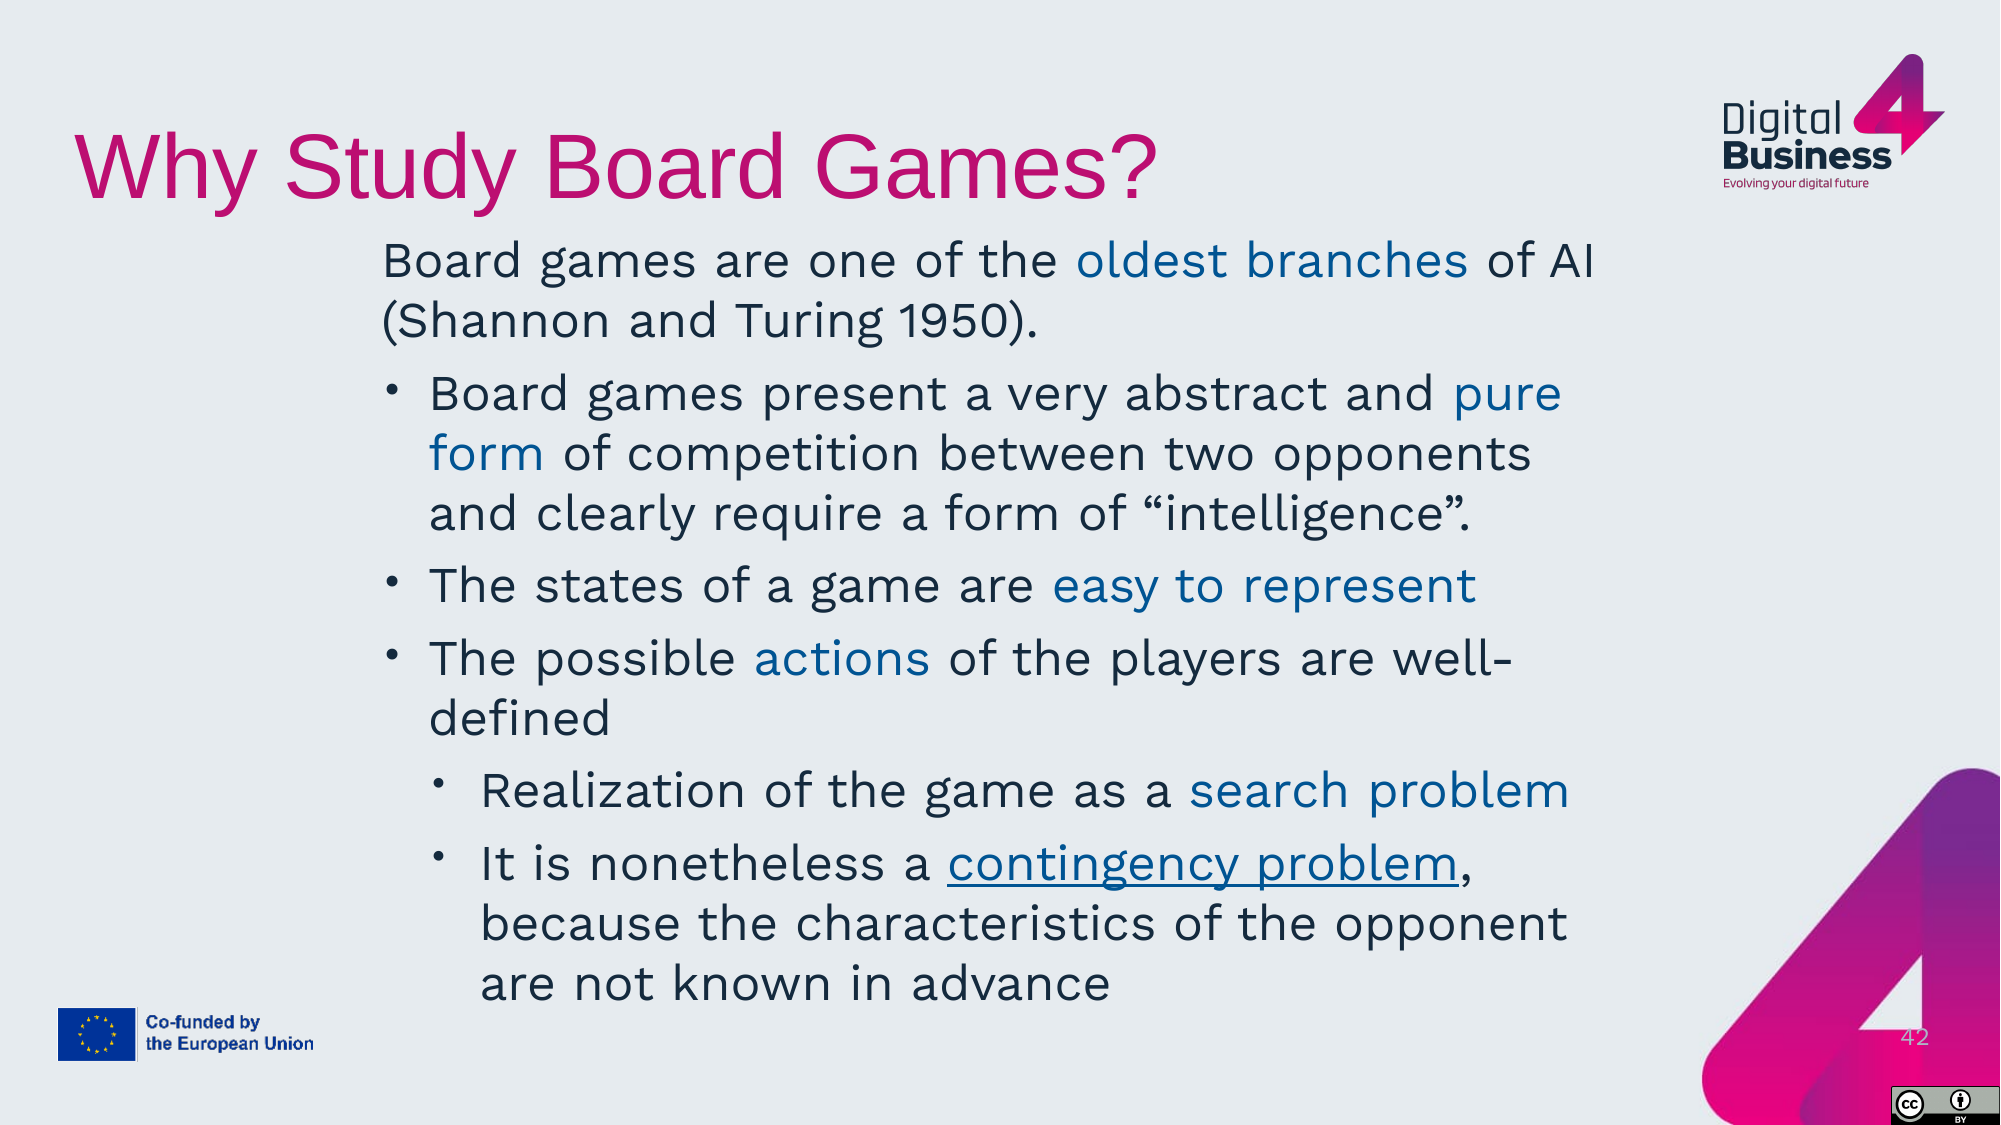

# Why Study Board Games?
Board games are one of the oldest branches of AI (Shannon and Turing 1950).
Board games present a very abstract and pure form of competition between two opponents and clearly require a form of “intelligence”.
The states of a game are easy to represent
The possible actions of the players are well-defined
Realization of the game as a search problem
It is nonetheless a contingency problem, because the characteristics of the opponent are not known in advance